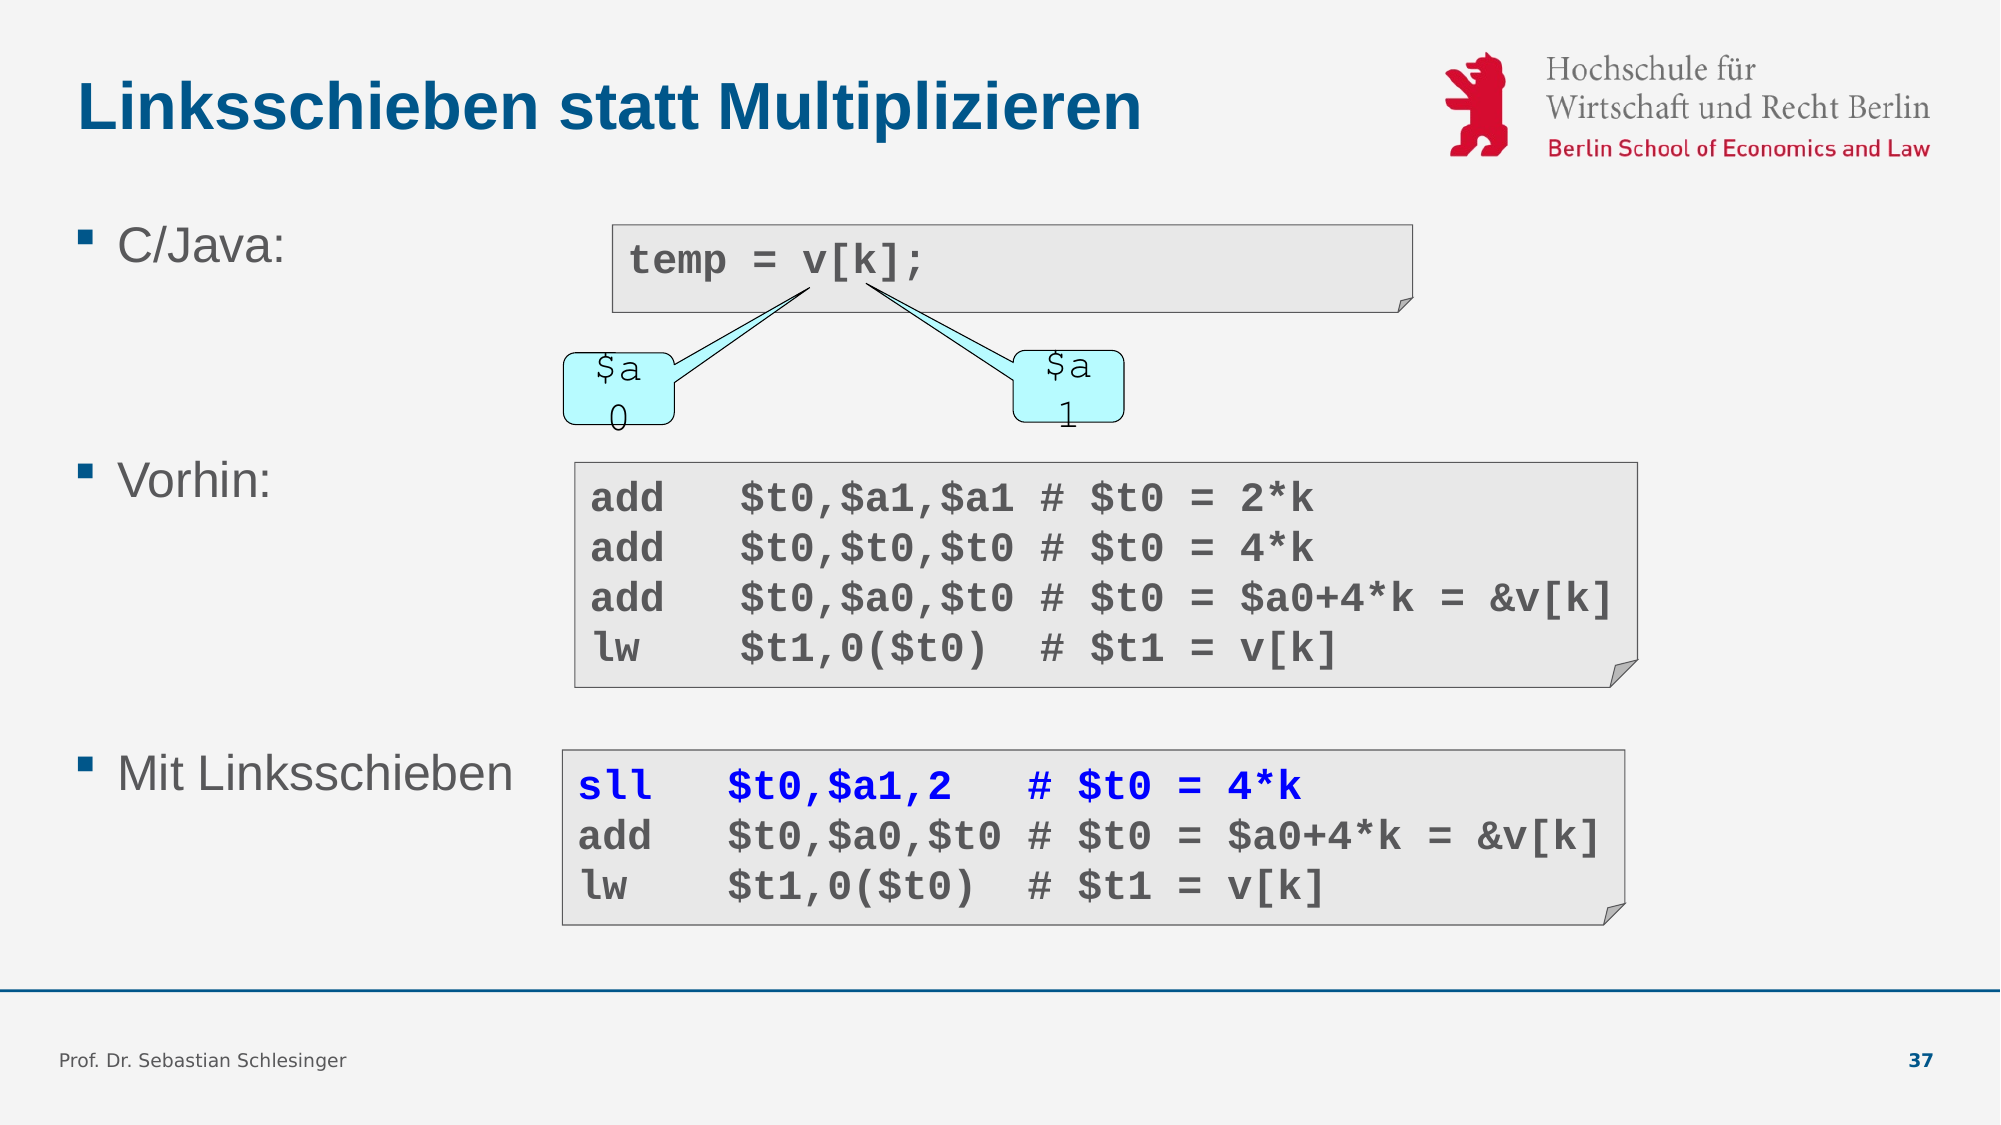

# Linksschieben statt Multiplizieren
C/Java:

Vorhin:

Mit Linksschieben
temp = v[k];
$a1
$a0
add	$t0,$a1,$a1	# $t0 = 2*k
add	$t0,$t0,$t0	# $t0 = 4*k
add	$t0,$a0,$t0	# $t0 = $a0+4*k = &v[k]
lw	$t1,0($t0)	# $t1 = v[k]
sll	$t0,$a1,2	# $t0 = 4*k
add	$t0,$a0,$t0	# $t0 = $a0+4*k = &v[k]
lw	$t1,0($t0)	# $t1 = v[k]

Prof. Dr. Sebastian Schlesinger
37